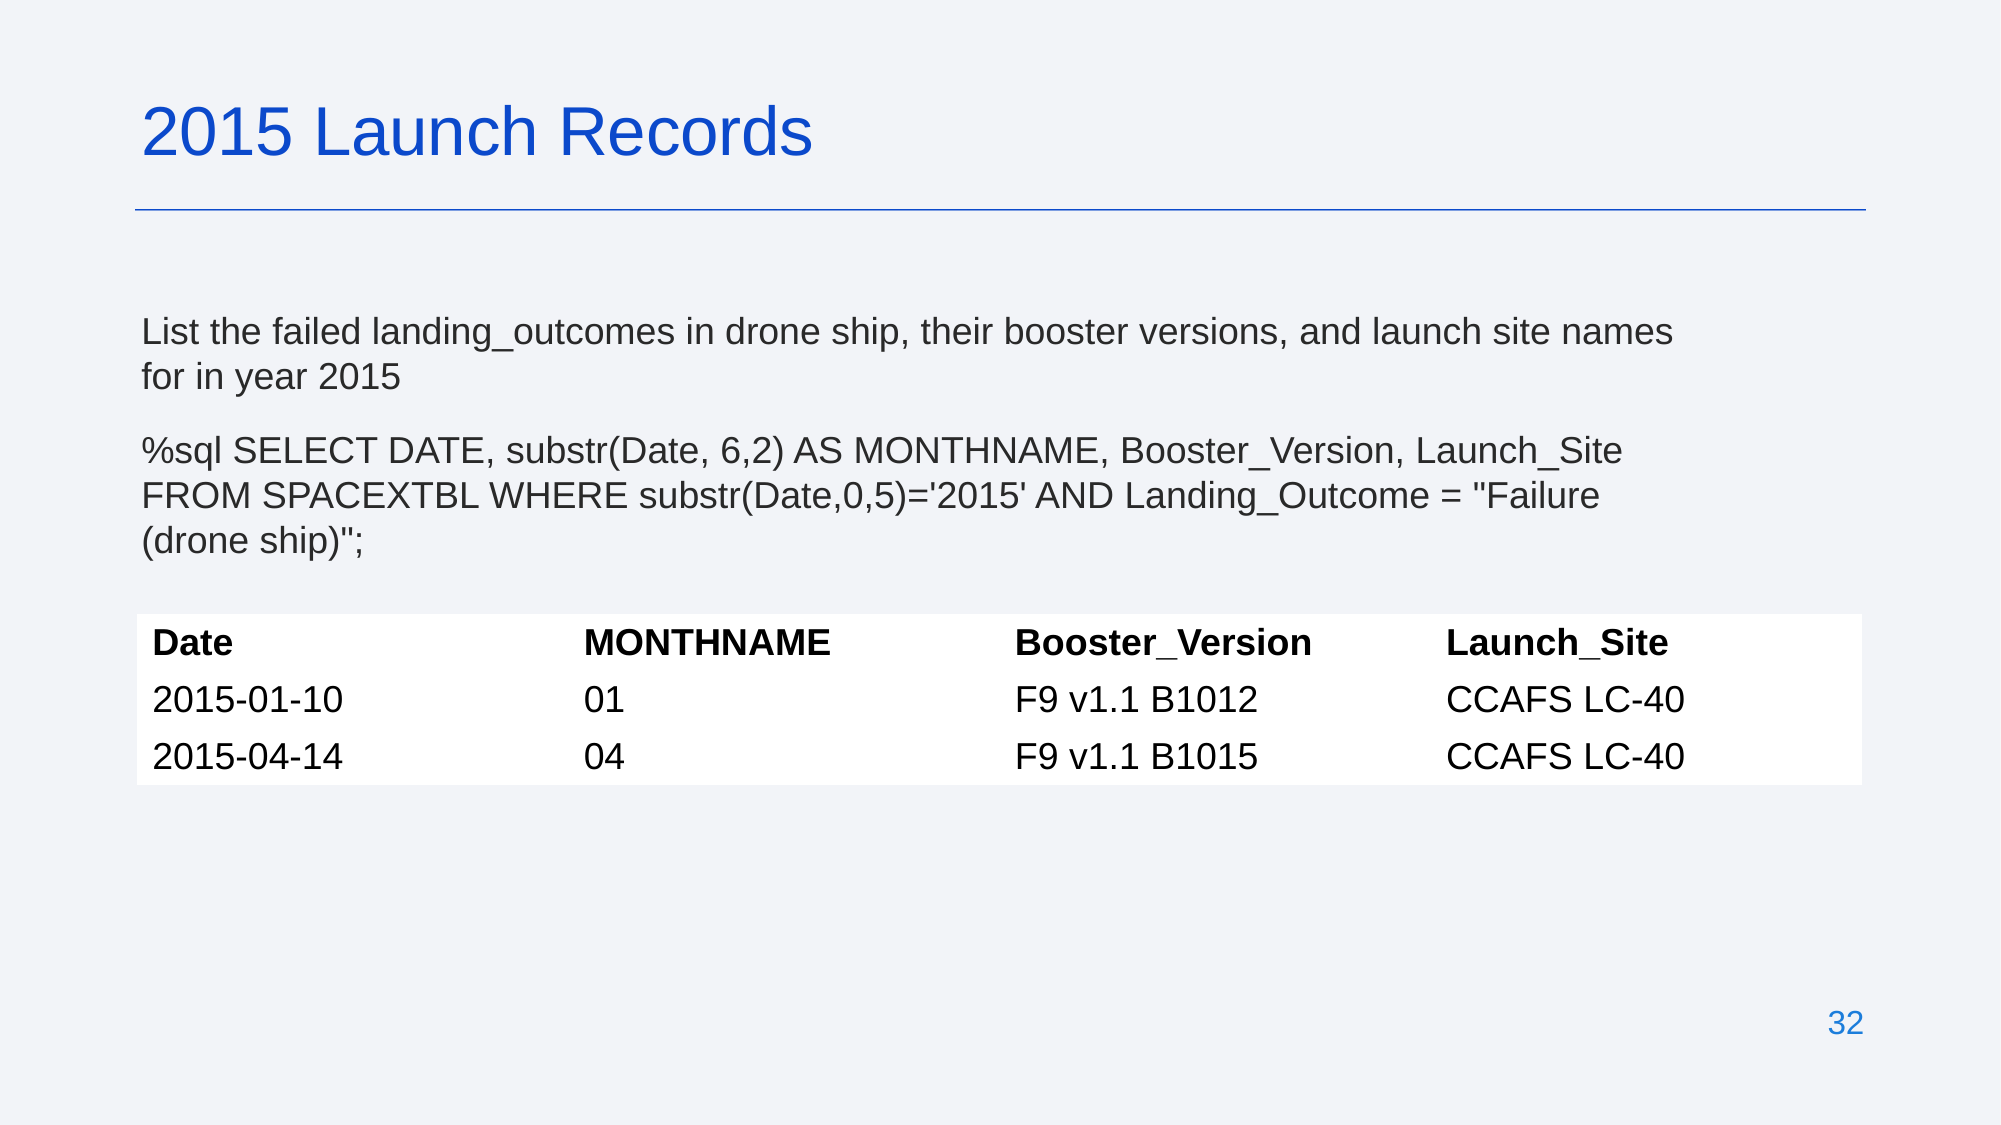

2015 Launch Records
List the failed landing_outcomes in drone ship, their booster versions, and launch site names for in year 2015
%sql SELECT DATE, substr(Date, 6,2) AS MONTHNAME, Booster_Version, Launch_Site FROM SPACEXTBL WHERE substr(Date,0,5)='2015' AND Landing_Outcome = "Failure (drone ship)";
| Date | MONTHNAME | Booster\_Version | Launch\_Site |
| --- | --- | --- | --- |
| 2015-01-10 | 01 | F9 v1.1 B1012 | CCAFS LC-40 |
| 2015-04-14 | 04 | F9 v1.1 B1015 | CCAFS LC-40 |
32